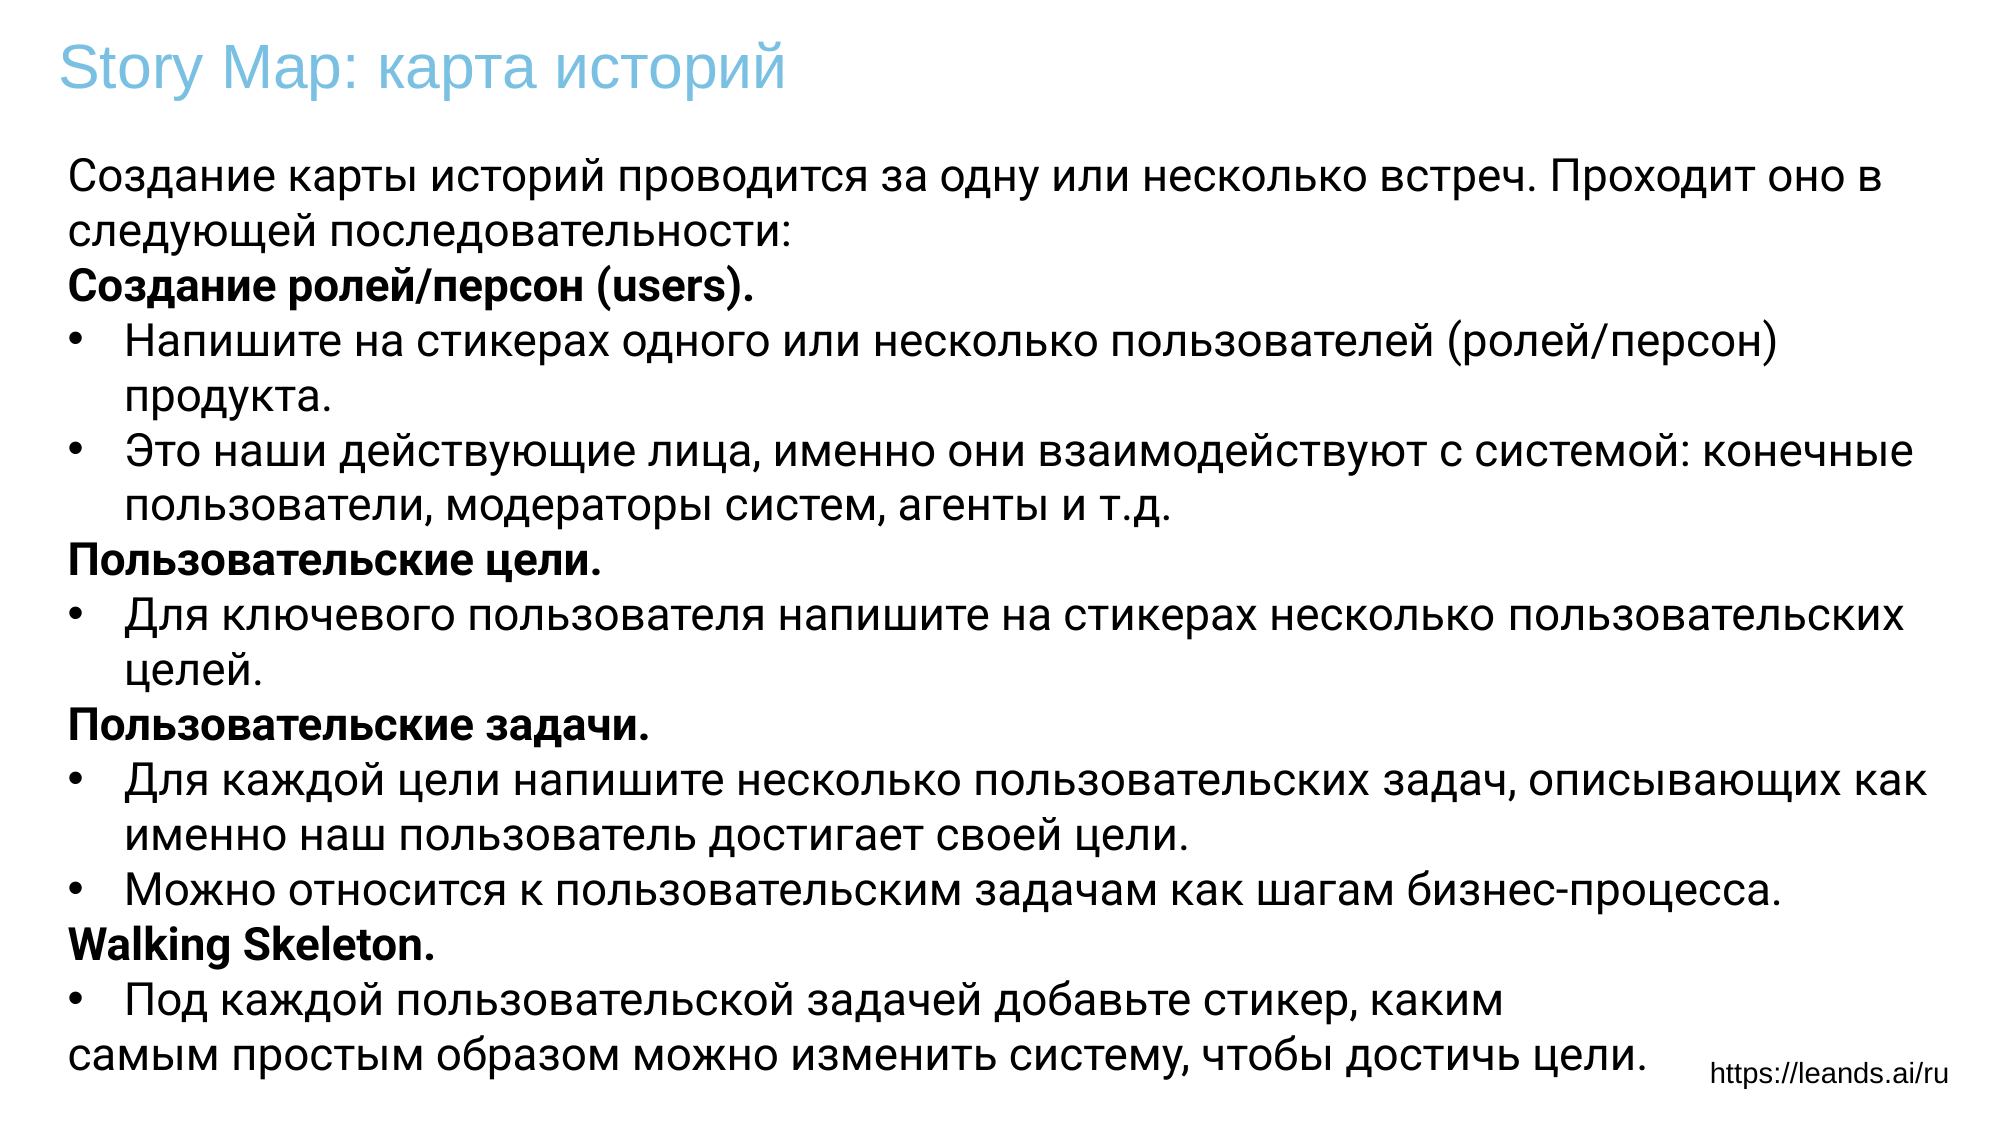

Story Map: карта историй
Создание карты историй проводится за одну или несколько встреч. Проходит оно в
следующей последовательности:
Создание ролей/персон (users).
Напишите на стикерах одного или несколько пользователей (ролей/персон) продукта.
Это наши действующие лица, именно они взаимодействуют с системой: конечные пользователи, модераторы систем, агенты и т.д.
Пользовательские цели.
Для ключевого пользователя напишите на стикерах несколько пользовательских целей.
Пользовательские задачи.
Для каждой цели напишите несколько пользовательских задач, описывающих как именно наш пользователь достигает своей цели.
Можно относится к пользовательским задачам как шагам бизнес-процесса.
Walking Skeleton.
Под каждой пользовательской задачей добавьте стикер, каким
самым простым образом можно изменить систему, чтобы достичь цели.
https://leands.ai/ru